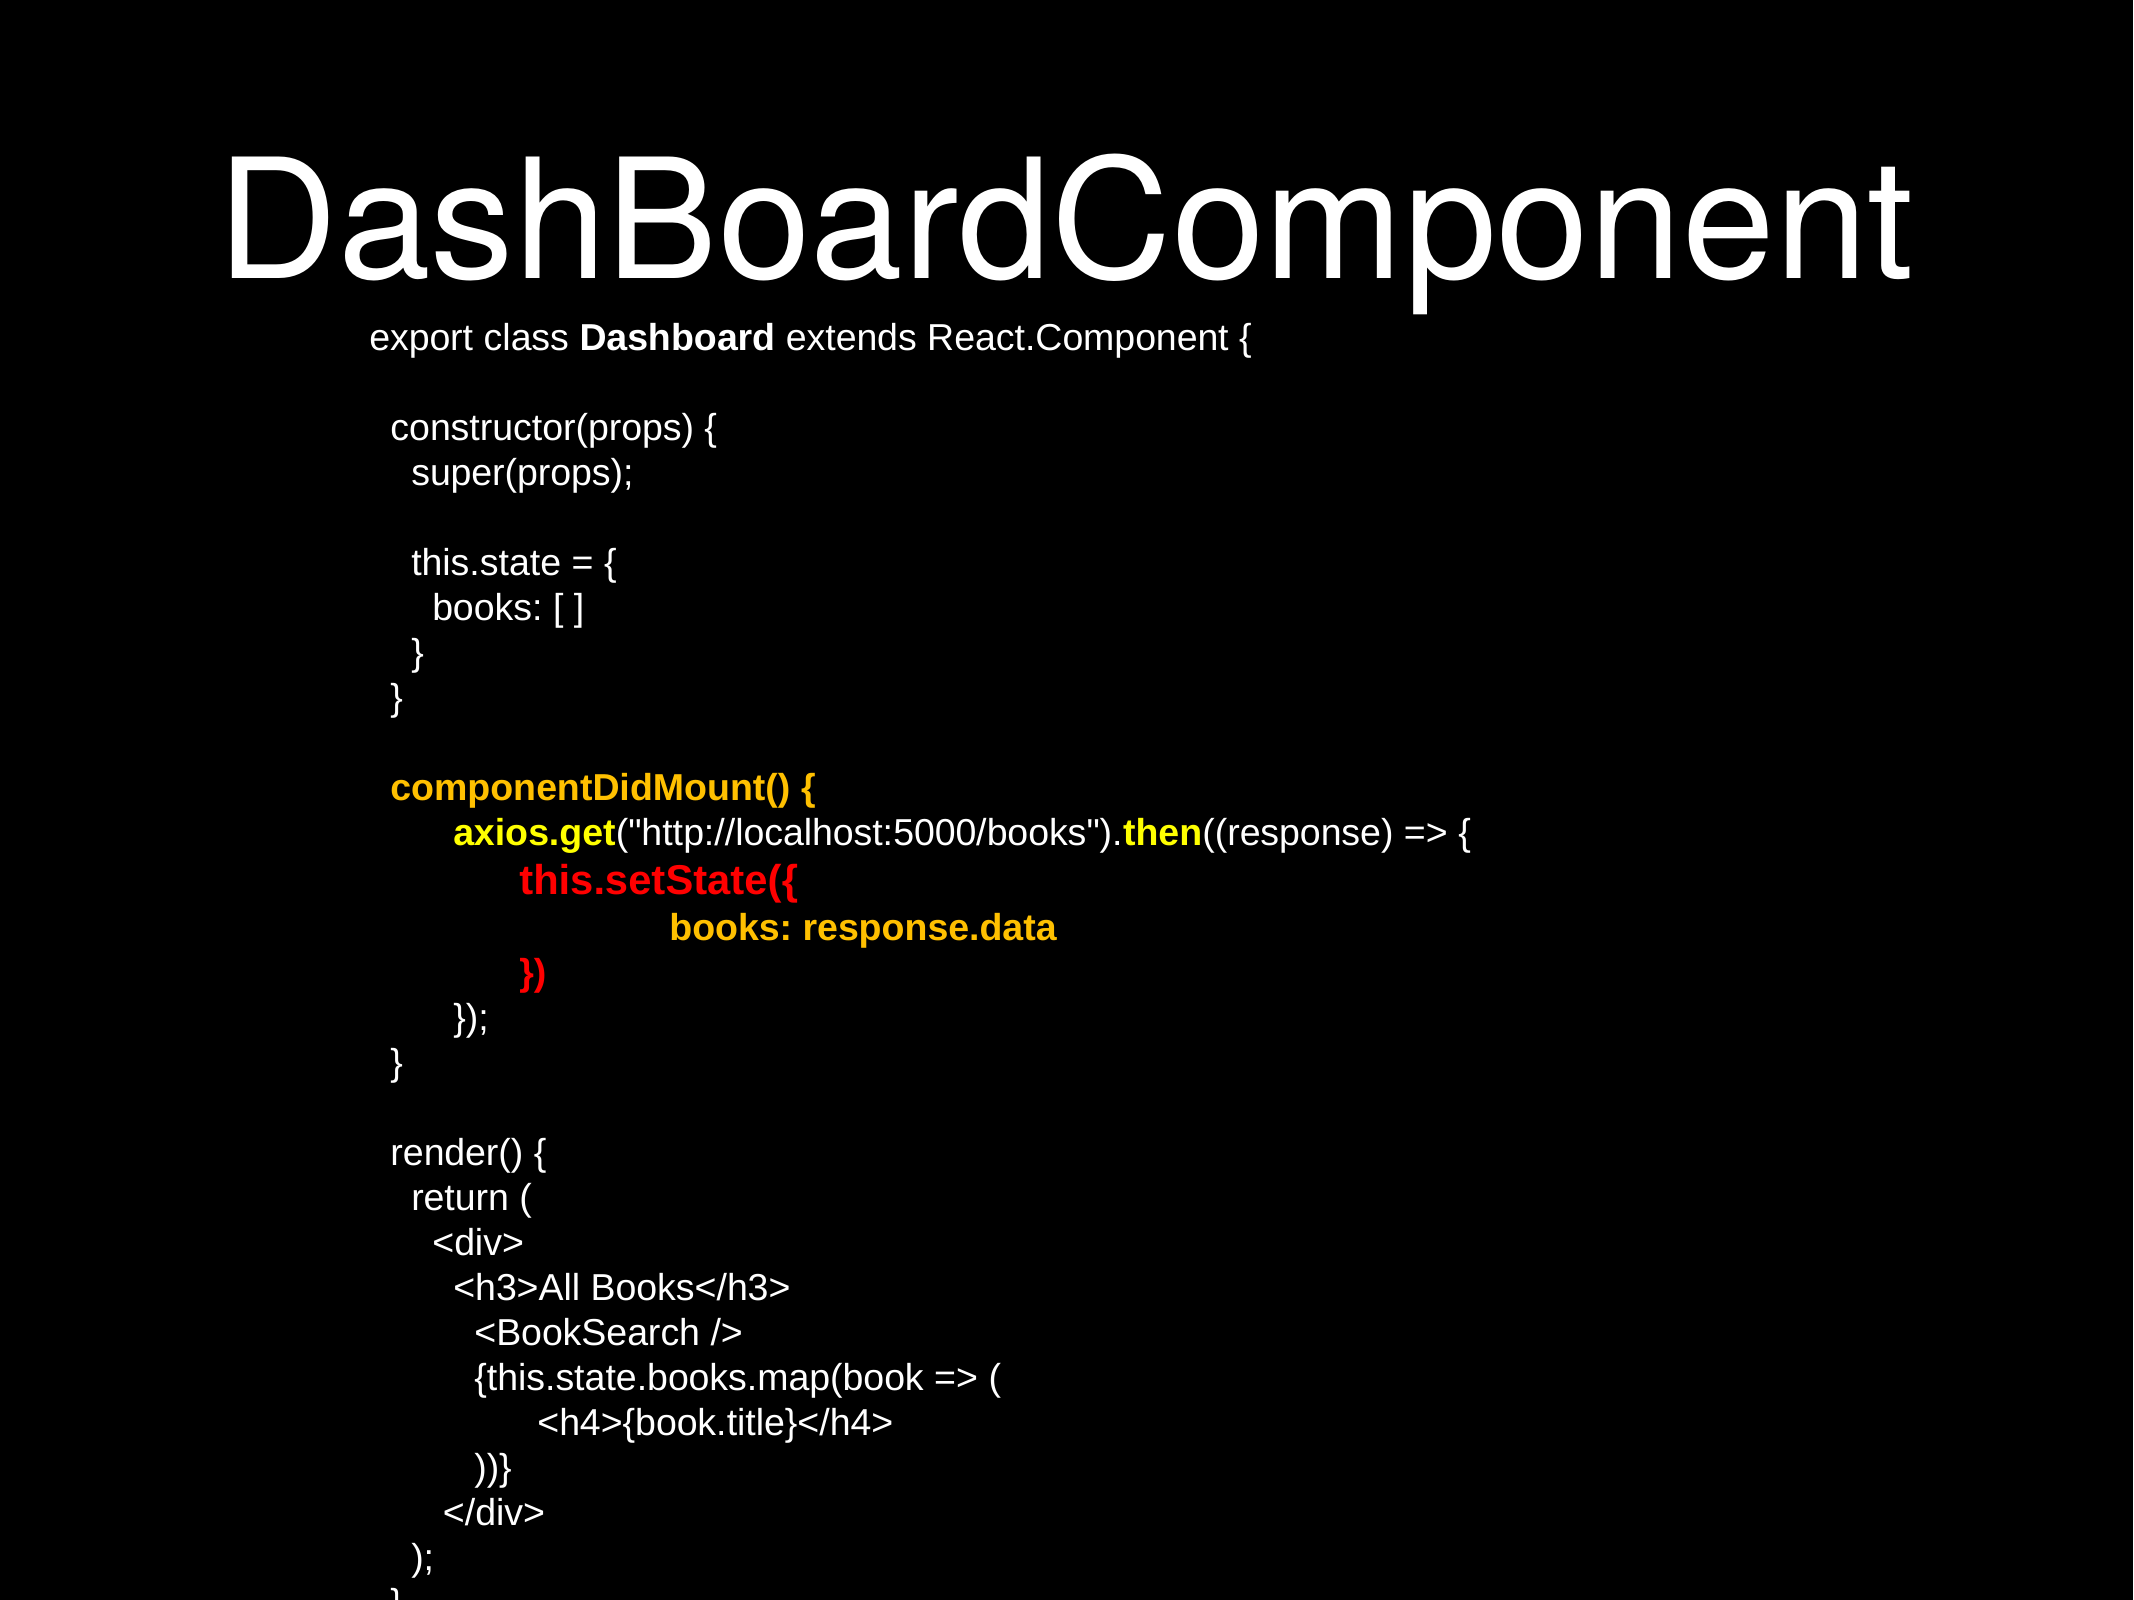

# DashBoardComponent

export class Dashboard extends React.Component {

  constructor(props) {
    super(props);
    this.state = {
      books: [ ]
    }
  }
  componentDidMount() {
        axios.get("http://localhost:5000/books").then((response) => {
	this.setState({
		books: response.data
	})
        });
  }

  render() {
    return (
      <div>
        <h3>All Books</h3>
          <BookSearch />
          {this.state.books.map(book => (
                <h4>{book.title}</h4>
          ))}
       </div>
    );
  }
}